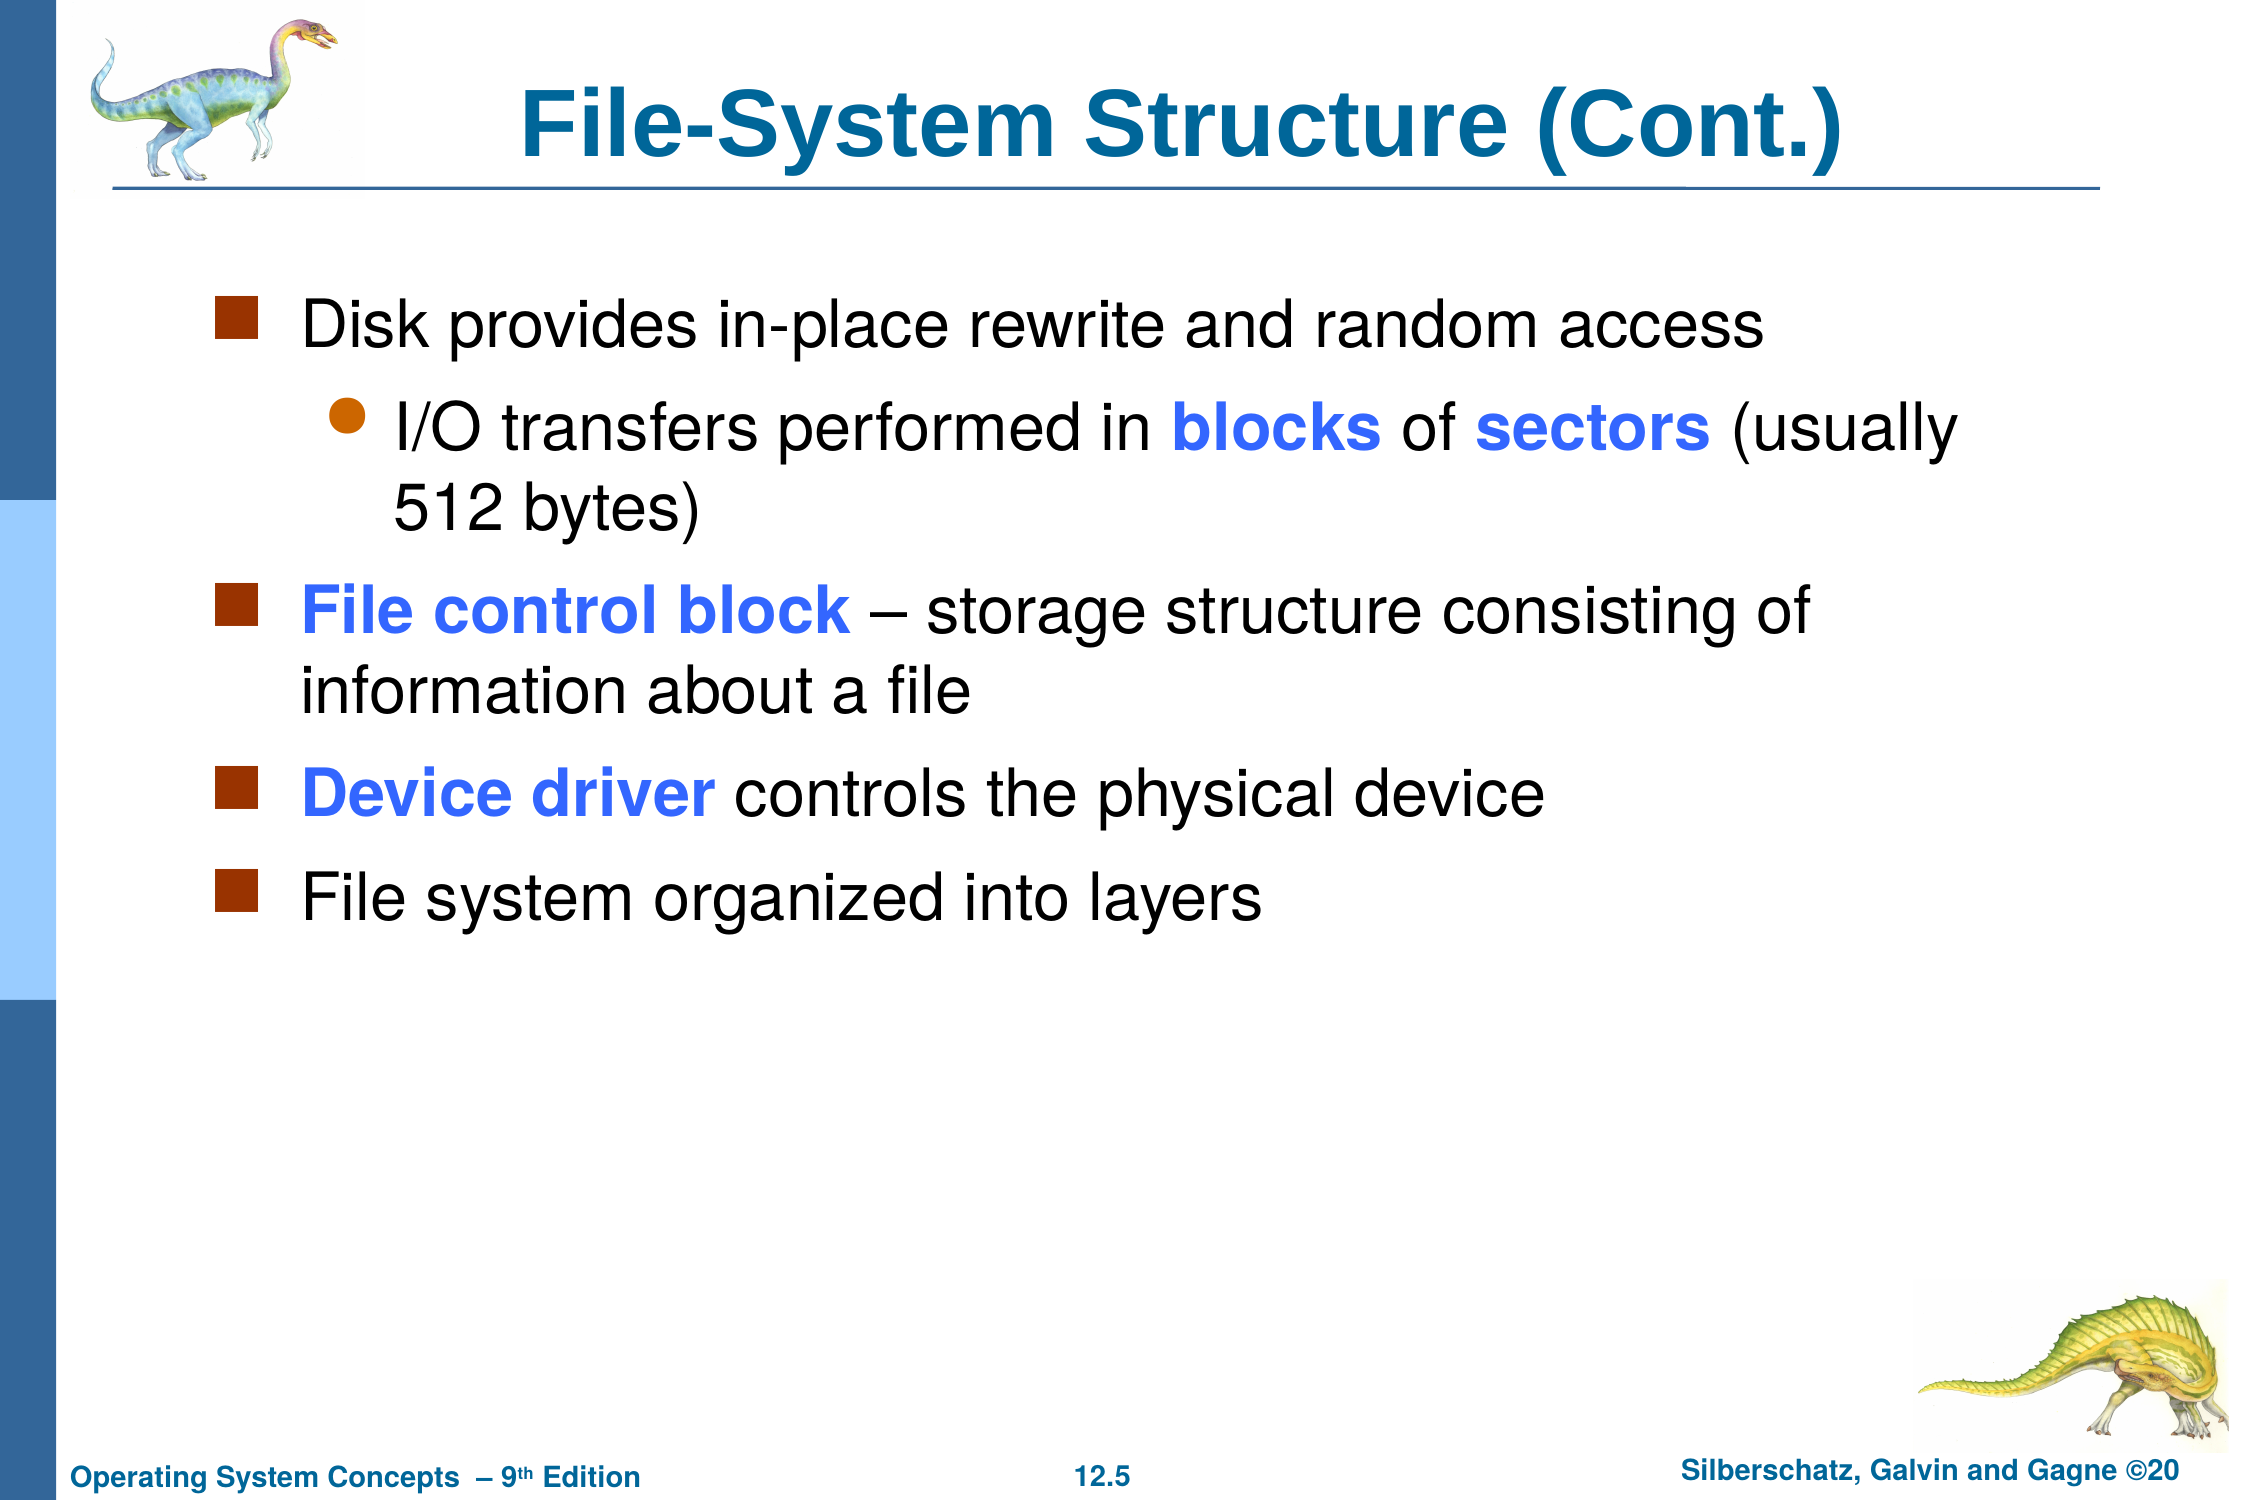

# File-System Structure (Cont.)
Disk provides in-place rewrite and random access
I/O transfers performed in blocks of sectors (usually 512 bytes)
File control block – storage structure consisting of information about a file
Device driver controls the physical device
File system organized into layers